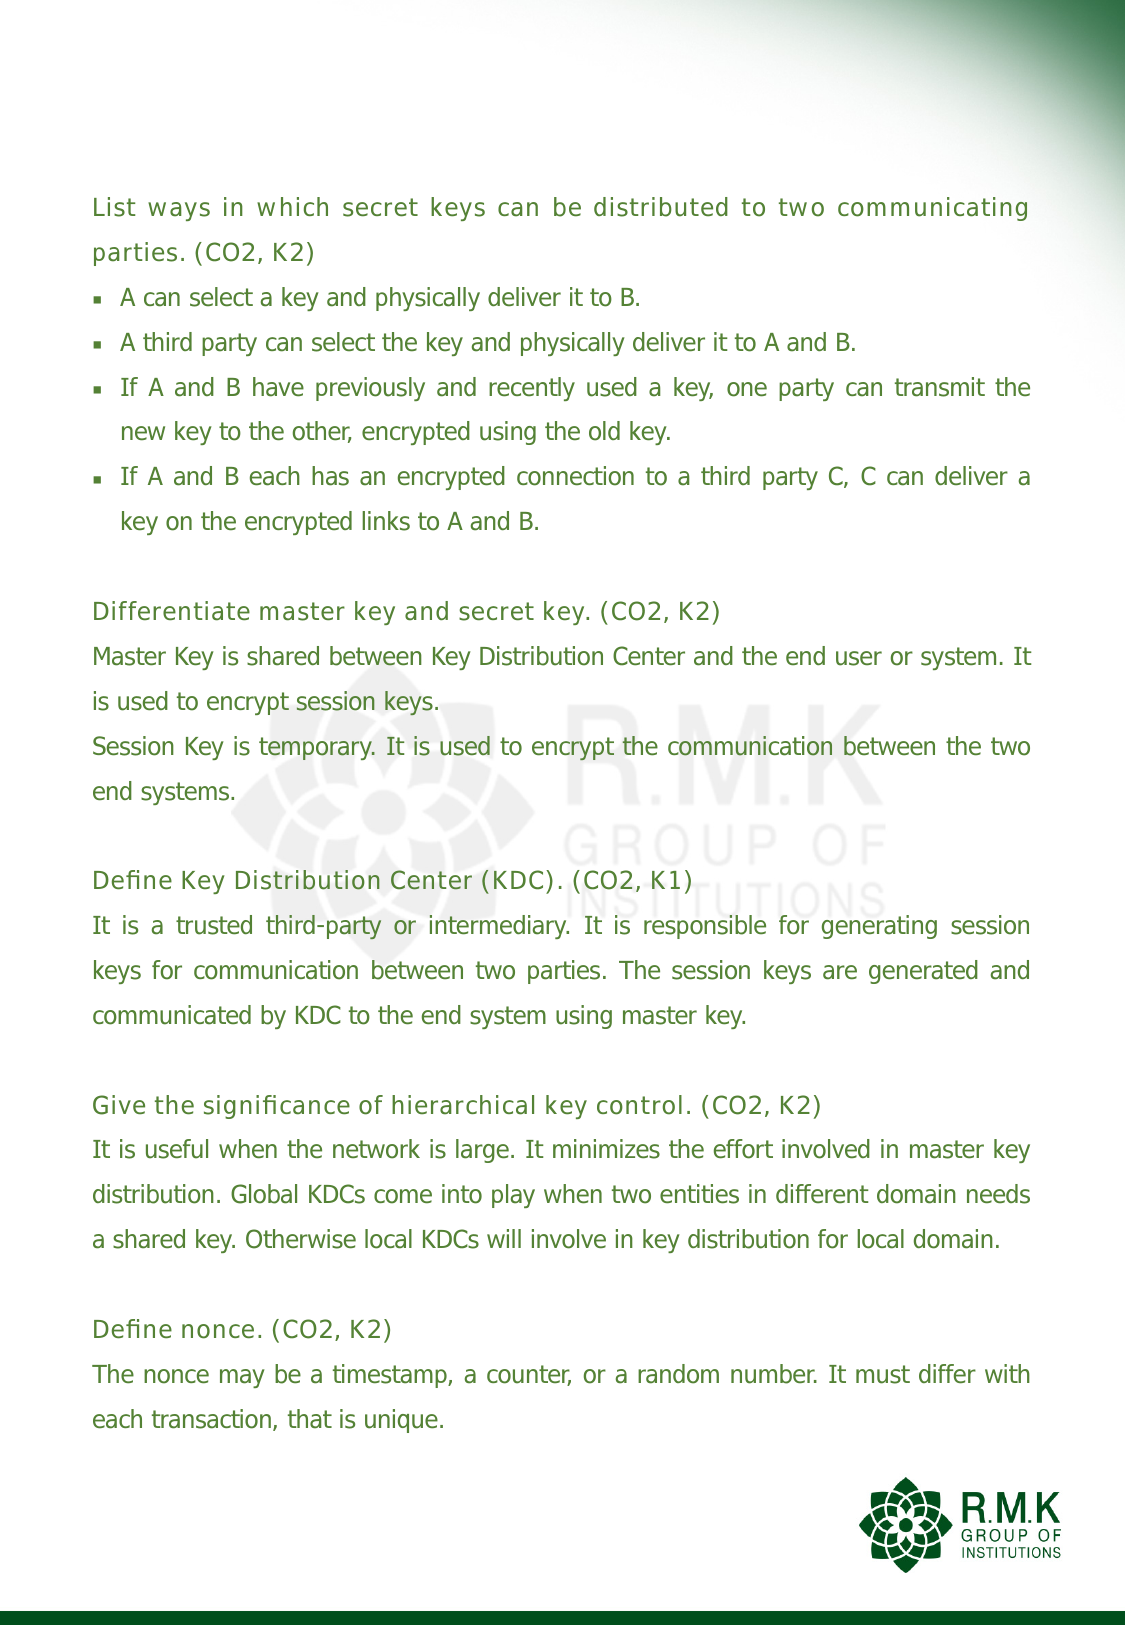

#
List ways in which secret keys can be distributed to two communicating parties. (CO2, K2)
A can select a key and physically deliver it to B.
A third party can select the key and physically deliver it to A and B.
If A and B have previously and recently used a key, one party can transmit the new key to the other, encrypted using the old key.
If A and B each has an encrypted connection to a third party C, C can deliver a key on the encrypted links to A and B.

Differentiate master key and secret key. (CO2, K2)
Master Key is shared between Key Distribution Center and the end user or system. It is used to encrypt session keys.
Session Key is temporary. It is used to encrypt the communication between the two end systems.

Define Key Distribution Center (KDC). (CO2, K1)
It is a trusted third-party or intermediary. It is responsible for generating session keys for communication between two parties. The session keys are generated and communicated by KDC to the end system using master key.

Give the significance of hierarchical key control. (CO2, K2)
It is useful when the network is large. It minimizes the effort involved in master key distribution. Global KDCs come into play when two entities in different domain needs a shared key. Otherwise local KDCs will involve in key distribution for local domain.

Define nonce. (CO2, K2)
The nonce may be a timestamp, a counter, or a random number. It must differ with each transaction, that is unique.